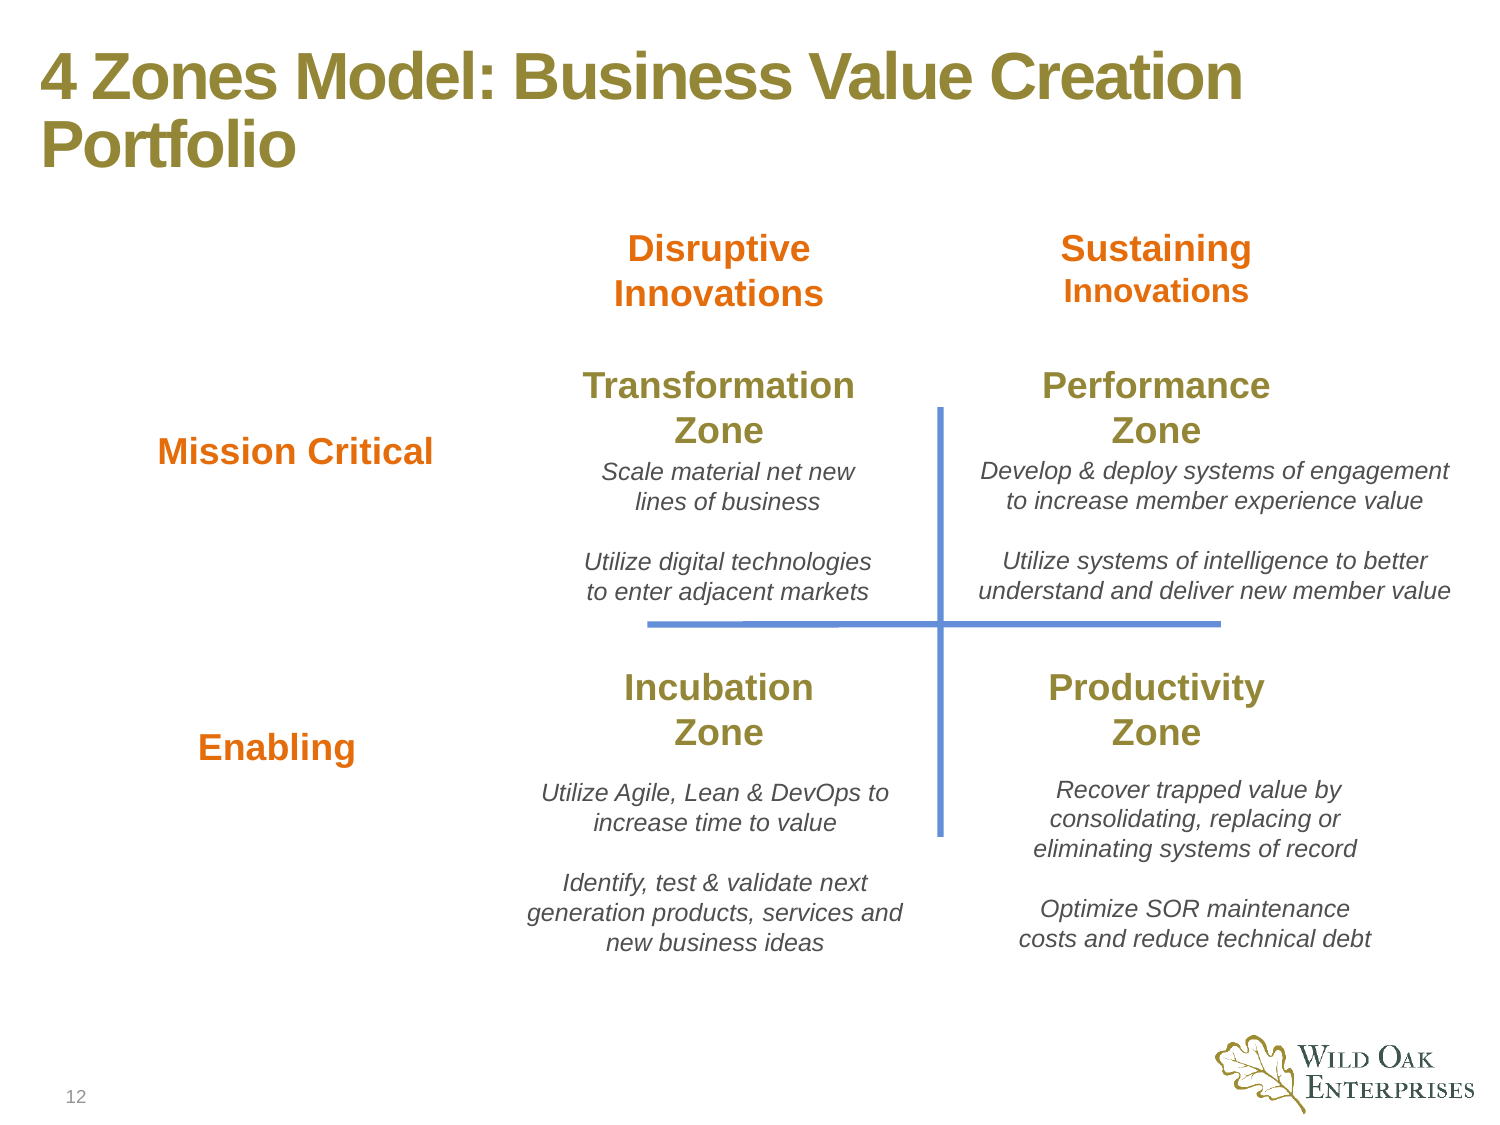

# 4 Zones Model: Business Value Creation Portfolio
Sustaining Innovations
Disruptive
Innovations
Transformation
Zone
Performance
Zone

Mission Critical

Develop & deploy systems of engagement to increase member experience value

Utilize systems of intelligence to better understand and deliver new member value

Scale material net new lines of business

Utilize digital technologies to enter adjacent markets

Incubation
Zone
Productivity
Zone
Enabling

 Recover trapped value by consolidating, replacing or eliminating systems of record

Optimize SOR maintenance costs and reduce technical debt

Utilize Agile, Lean & DevOps to increase time to value

Identify, test & validate next generation products, services and new business ideas

12